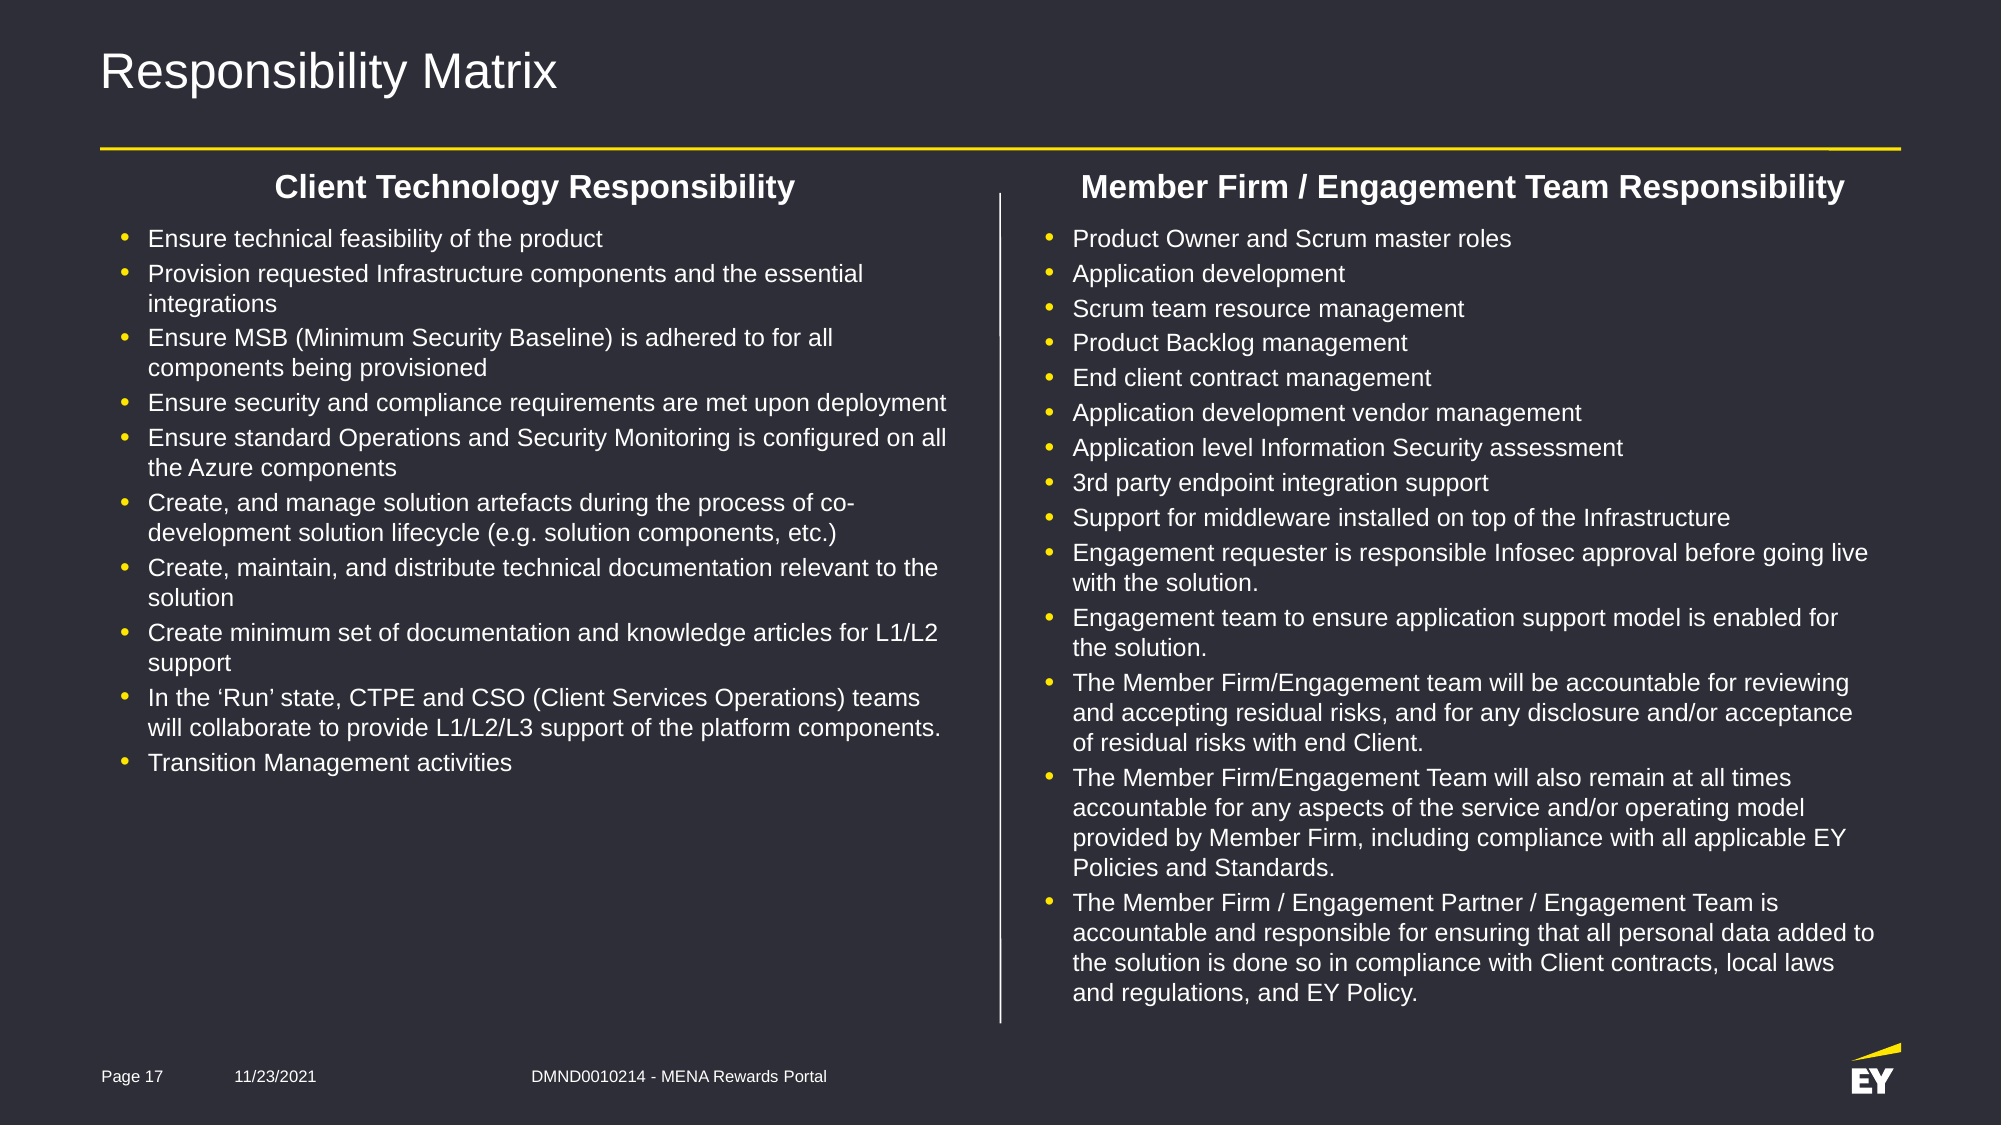

# Responsibility Matrix
Client Technology Responsibility
Member Firm / Engagement Team Responsibility
Product Owner and Scrum master roles
Application development
Scrum team resource management
Product Backlog management
End client contract management
Application development vendor management
Application level Information Security assessment
3rd party endpoint integration support
Support for middleware installed on top of the Infrastructure
Engagement requester is responsible Infosec approval before going live with the solution.
Engagement team to ensure application support model is enabled for the solution.
The Member Firm/Engagement team will be accountable for reviewing and accepting residual risks, and for any disclosure and/or acceptance of residual risks with end Client.
The Member Firm/Engagement Team will also remain at all times accountable for any aspects of the service and/or operating model provided by Member Firm, including compliance with all applicable EY Policies and Standards.
The Member Firm / Engagement Partner / Engagement Team is accountable and responsible for ensuring that all personal data added to the solution is done so in compliance with Client contracts, local laws and regulations, and EY Policy.
Ensure technical feasibility of the product
Provision requested Infrastructure components and the essential integrations
Ensure MSB (Minimum Security Baseline) is adhered to for all components being provisioned
Ensure security and compliance requirements are met upon deployment
Ensure standard Operations and Security Monitoring is configured on all the Azure components
Create, and manage solution artefacts during the process of co-development solution lifecycle (e.g. solution components, etc.)
Create, maintain, and distribute technical documentation relevant to the solution
Create minimum set of documentation and knowledge articles for L1/L2 support
In the ‘Run’ state, CTPE and CSO (Client Services Operations) teams will collaborate to provide L1/L2/L3 support of the platform components.
Transition Management activities
Page 17
11/23/2021
DMND0010214 - MENA Rewards Portal